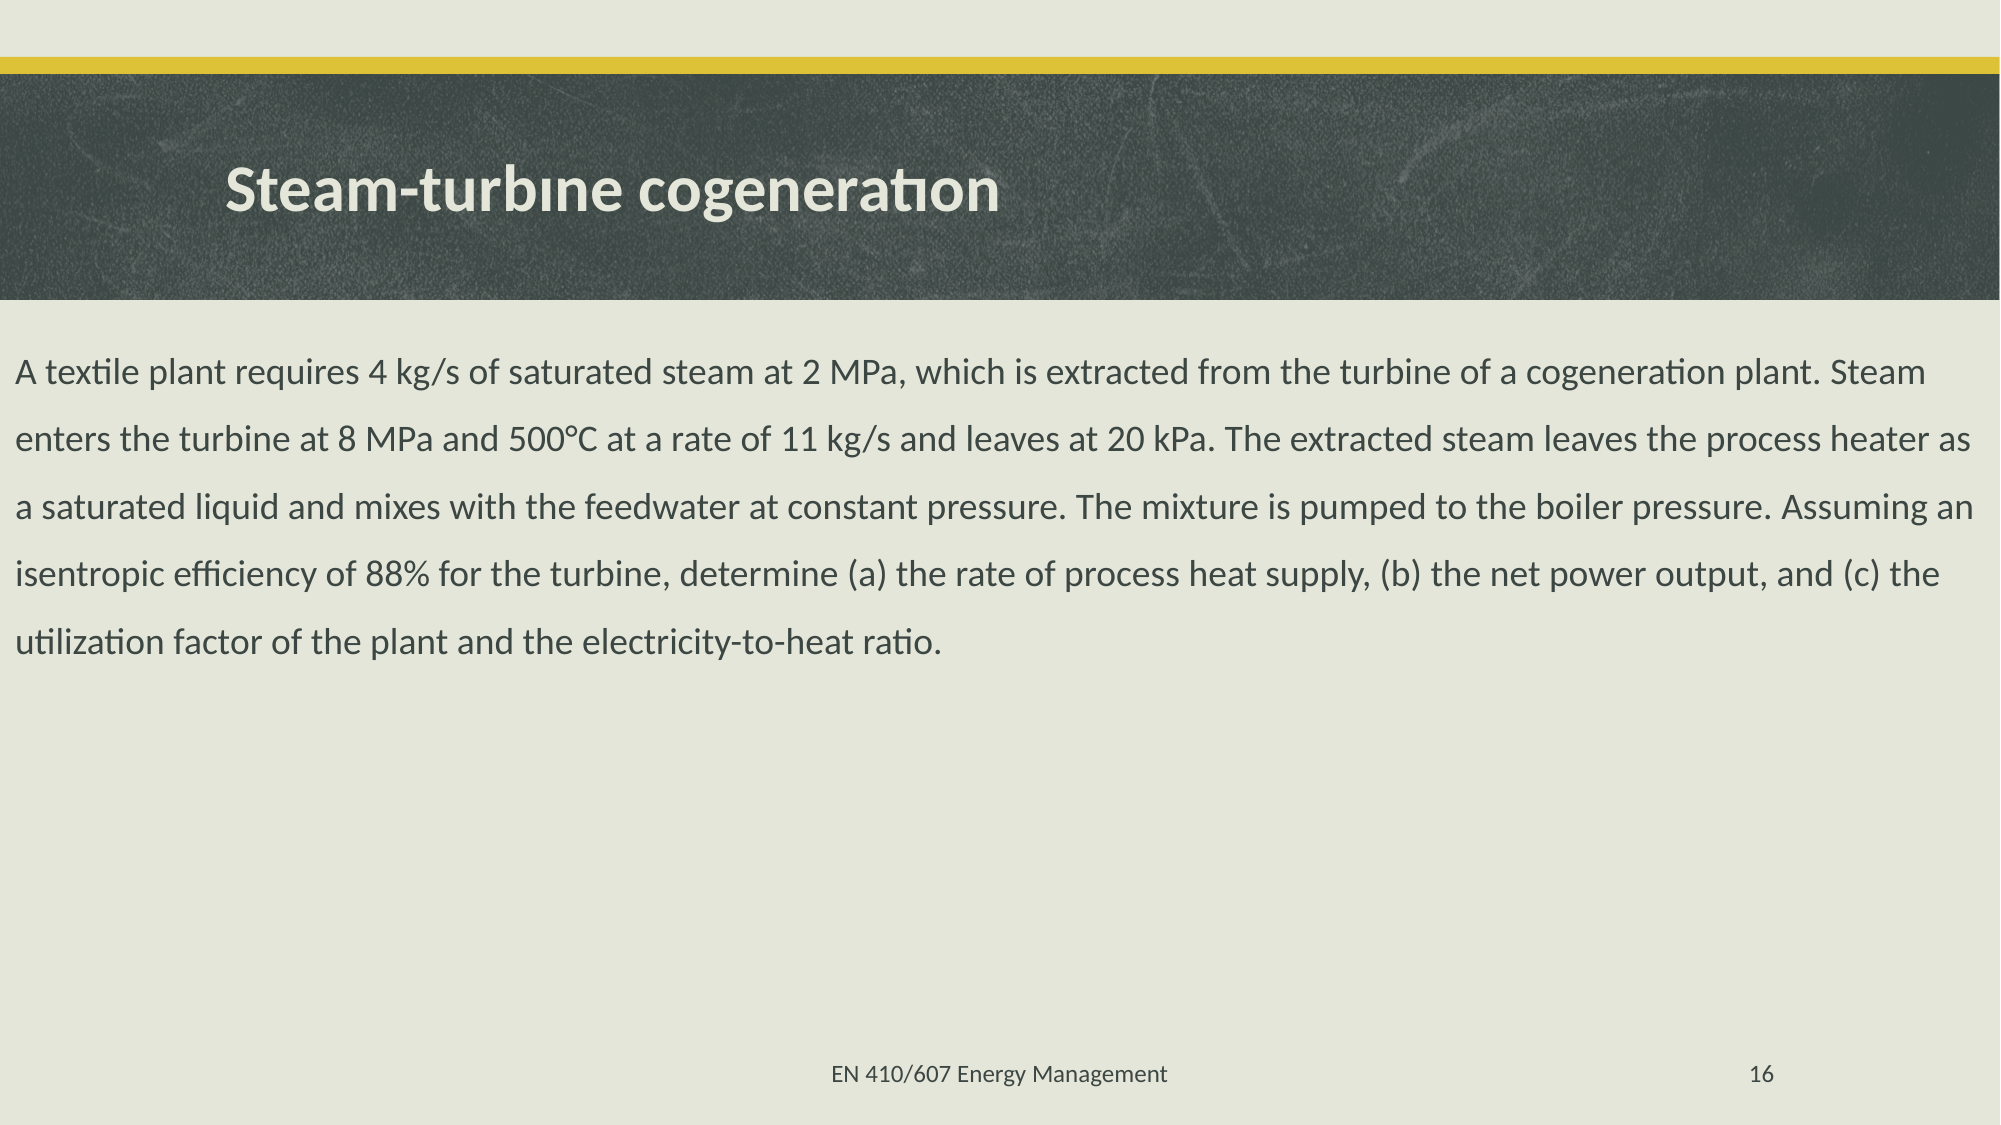

# Steam-turbıne cogeneratıon
A textile plant requires 4 kg/s of saturated steam at 2 MPa, which is extracted from the turbine of a cogeneration plant. Steam enters the turbine at 8 MPa and 500°C at a rate of 11 kg/s and leaves at 20 kPa. The extracted steam leaves the process heater as a saturated liquid and mixes with the feedwater at constant pressure. The mixture is pumped to the boiler pressure. Assuming an isentropic efficiency of 88% for the turbine, determine (a) the rate of process heat supply, (b) the net power output, and (c) the utilization factor of the plant and the electricity-to-heat ratio.
EN 410/607 Energy Management
16